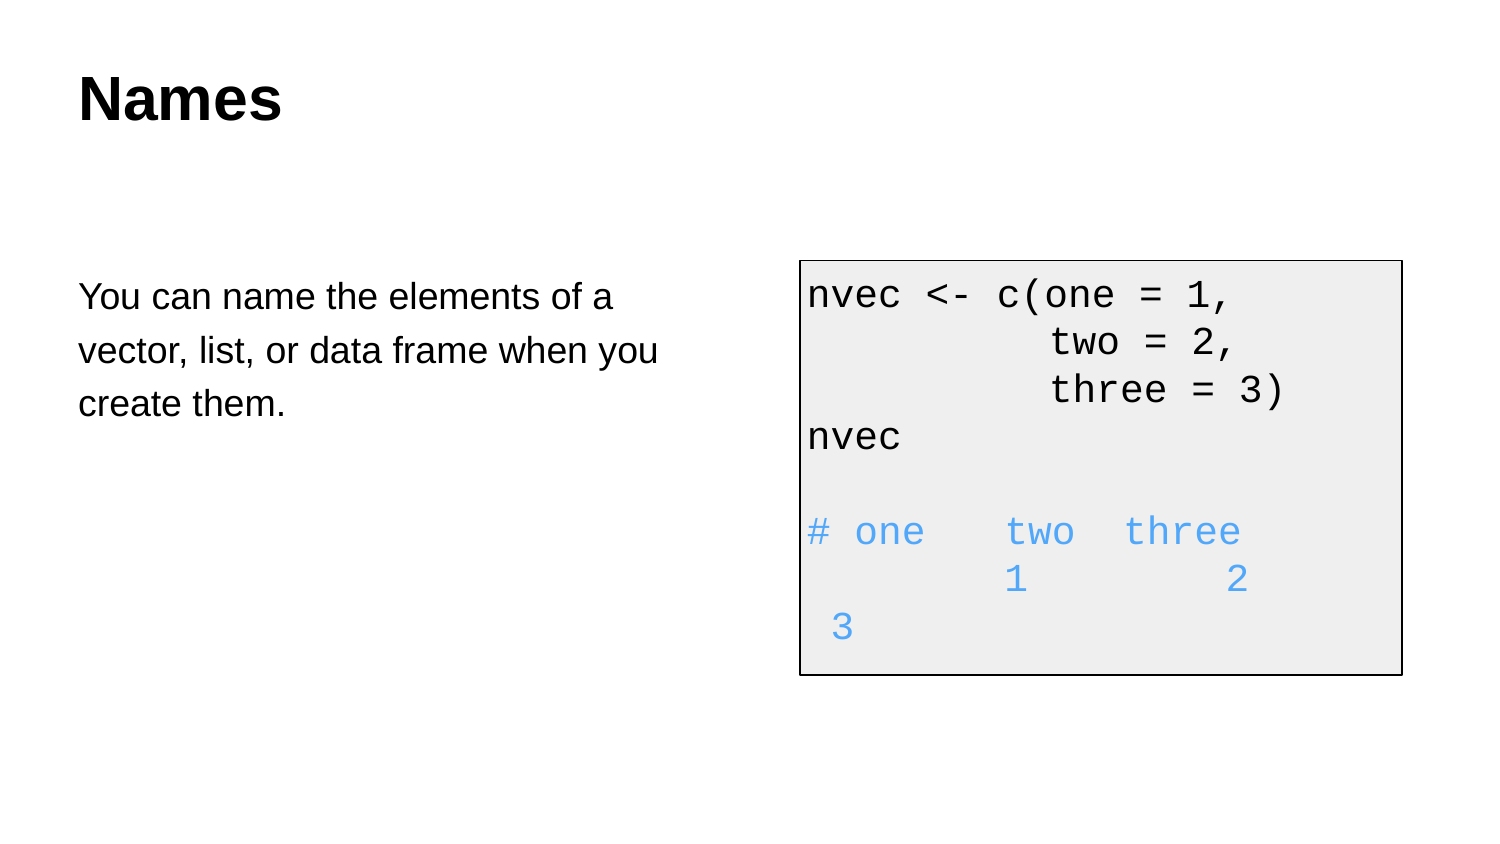

Names
You can name the elements of a vector, list, or data frame when you create them.

nvec <- c(one = 1,
   two = 2,
   three = 3)
nvec

# one	  two  three
	  1	     2	       3